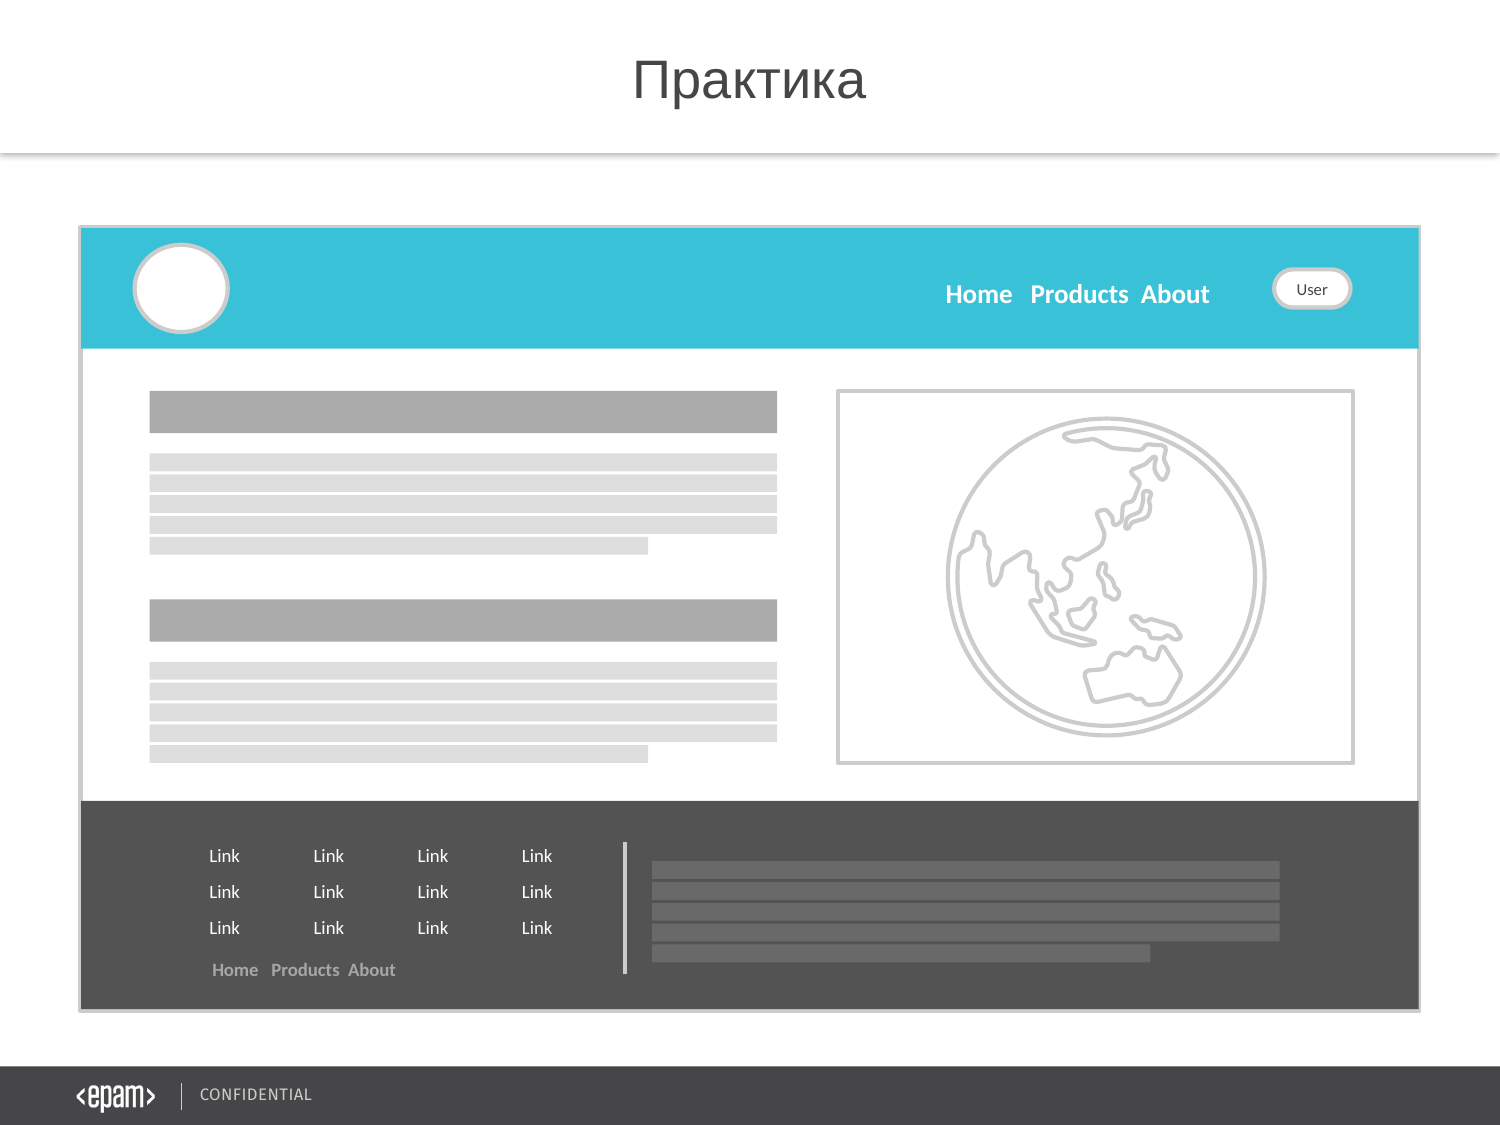

Практика

Home   Products  About
User

Link
Link
Link
Link
Link
Link
Link
Link
Link
Link
Link
Link

Home   Products  About